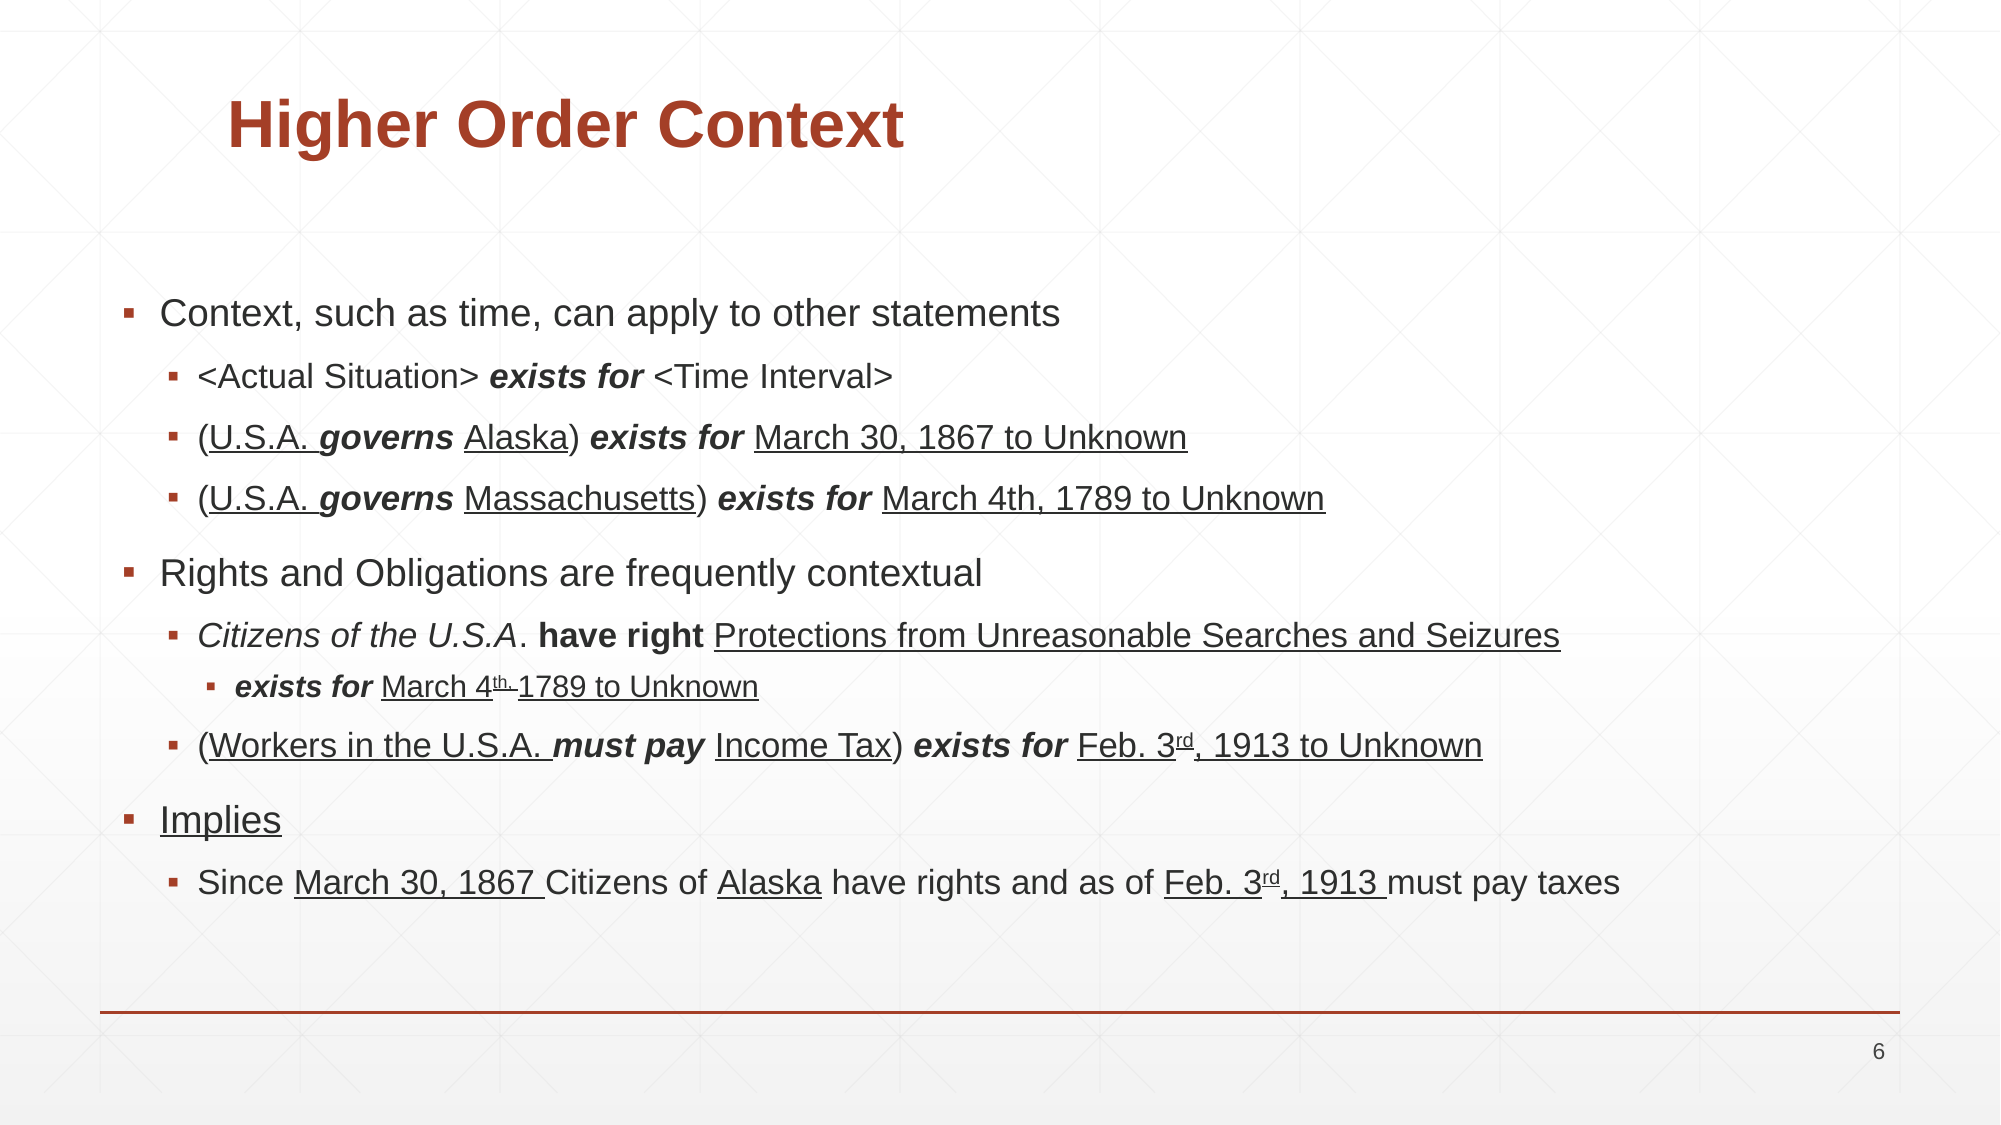

# Higher Order Context
Context, such as time, can apply to other statements
<Actual Situation> exists for <Time Interval>
(U.S.A. governs Alaska) exists for March 30, 1867 to Unknown
(U.S.A. governs Massachusetts) exists for March 4th, 1789 to Unknown
Rights and Obligations are frequently contextual
Citizens of the U.S.A. have right Protections from Unreasonable Searches and Seizures
exists for March 4th, 1789 to Unknown
(Workers in the U.S.A. must pay Income Tax) exists for Feb. 3rd, 1913 to Unknown
Implies
Since March 30, 1867 Citizens of Alaska have rights and as of Feb. 3rd, 1913 must pay taxes

6